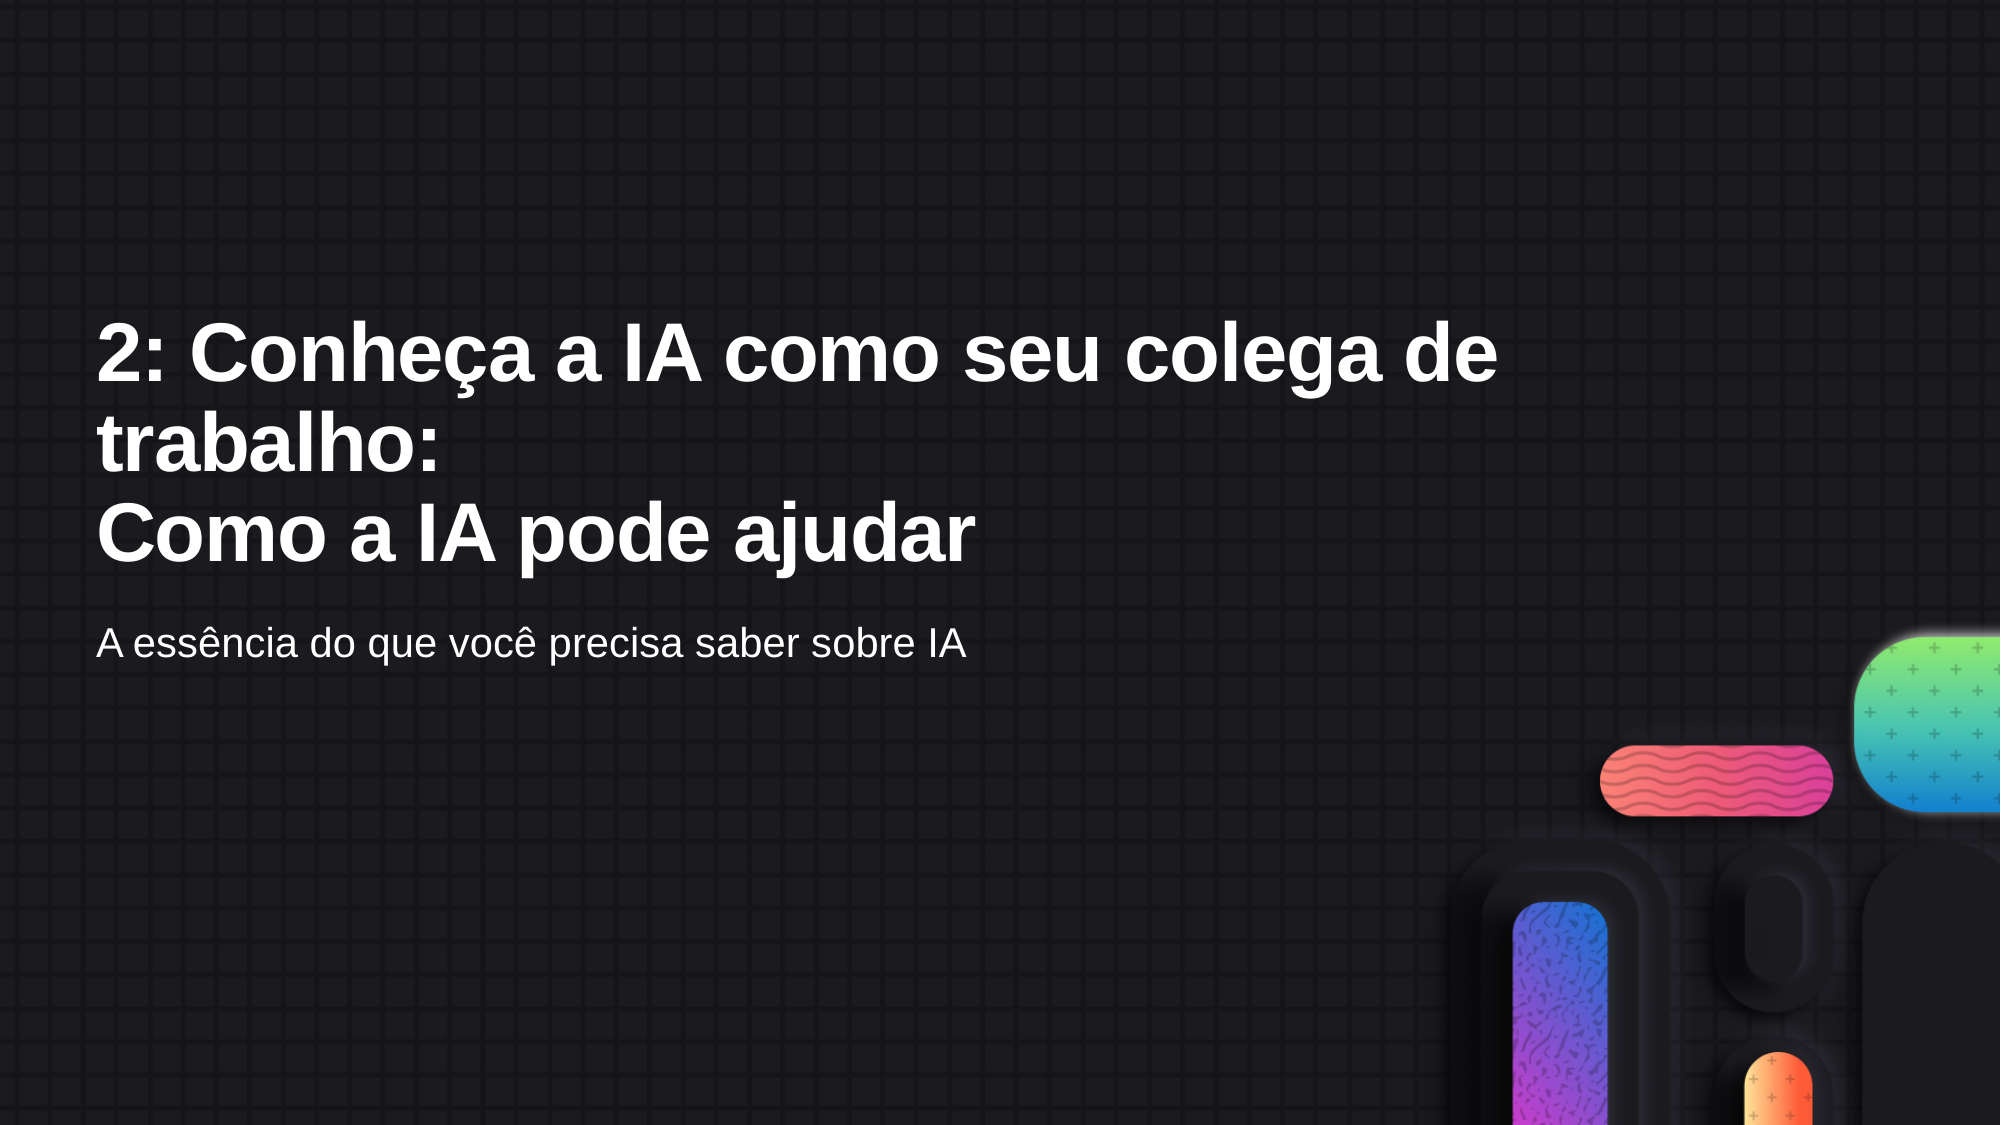

# 2: Conheça a IA como seu colega de trabalho: Como a IA pode ajudar
A essência do que você precisa saber sobre IA